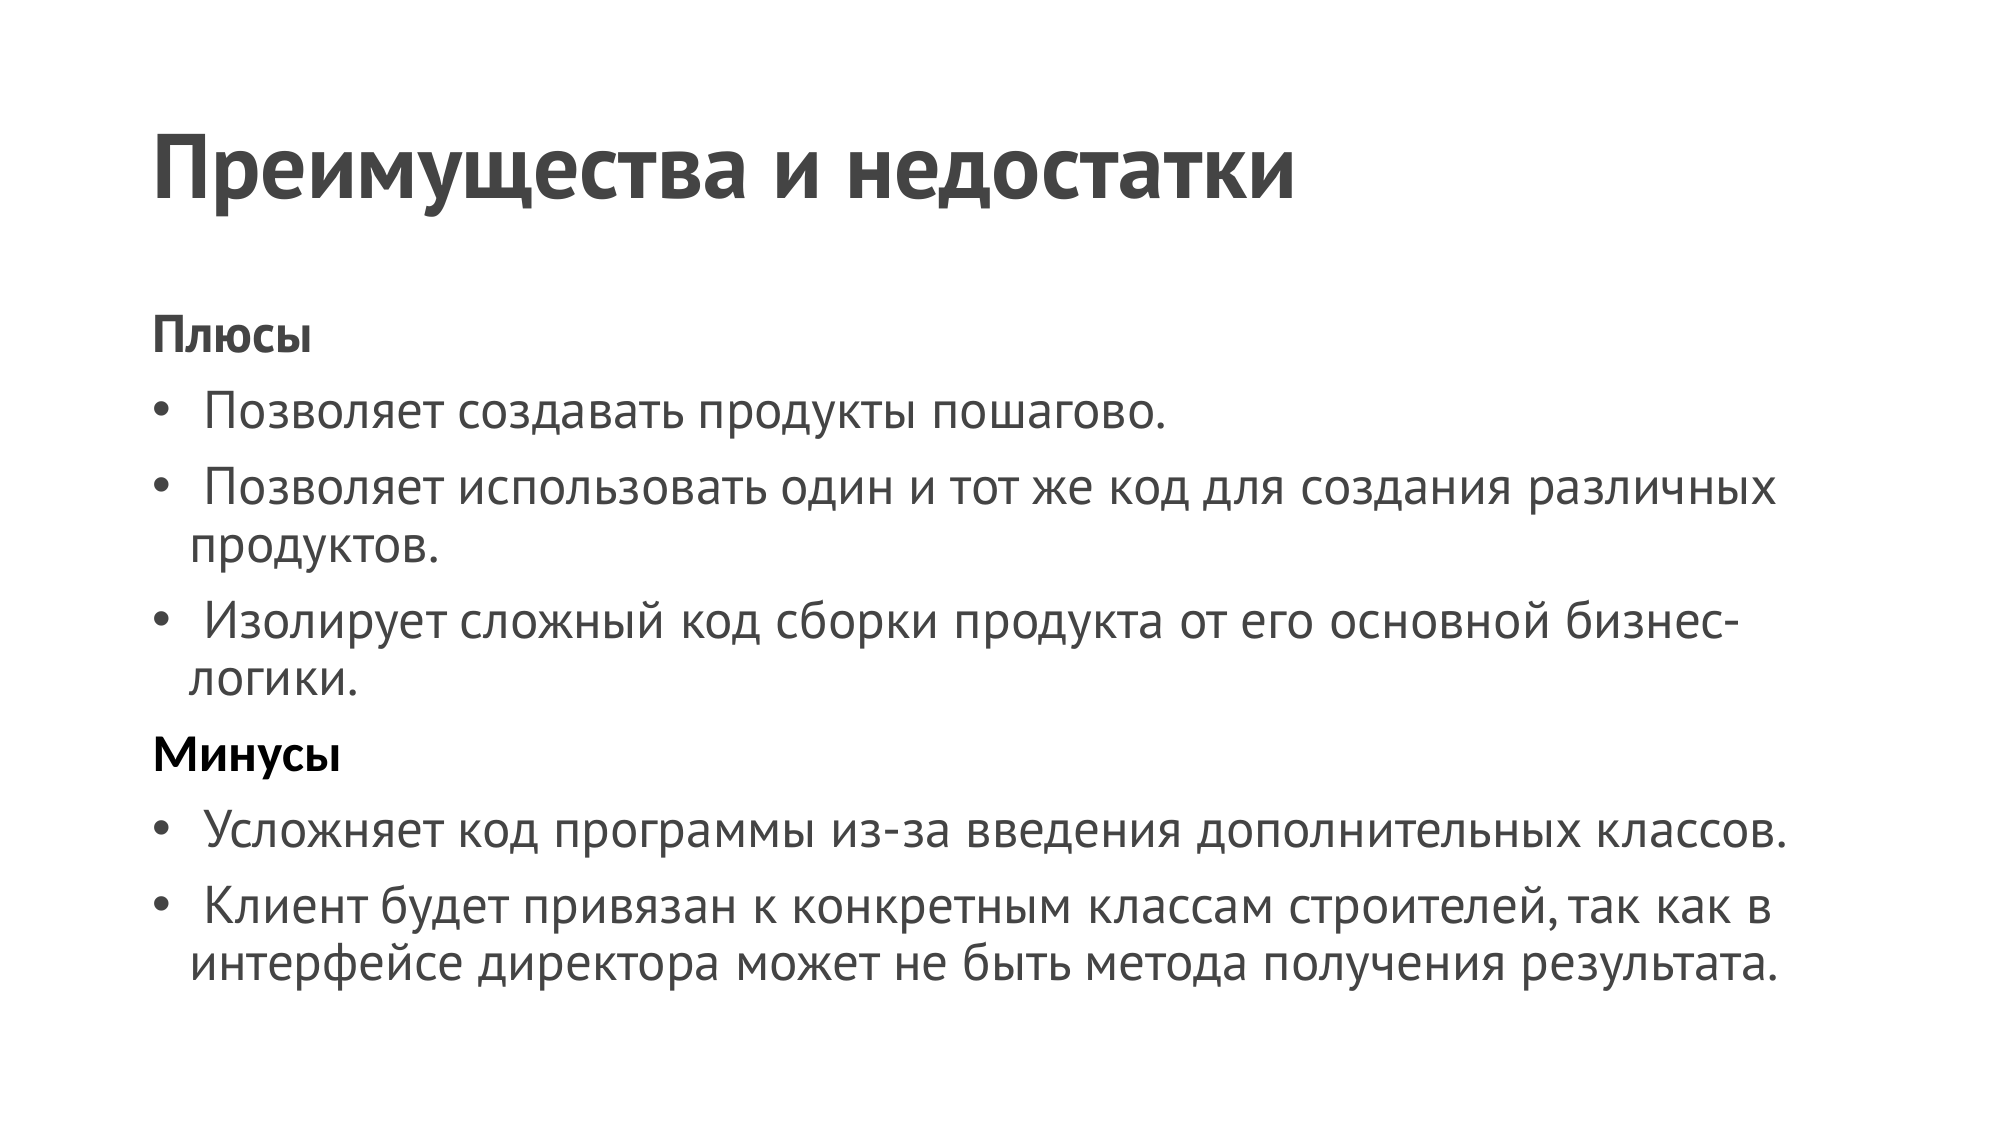

# Преимущества и недостатки
Плюсы
 Позволяет создавать продукты пошагово.
 Позволяет использовать один и тот же код для создания различных продуктов.
 Изолирует сложный код сборки продукта от его основной бизнес-логики.
Минусы
 Усложняет код программы из-за введения дополнительных классов.
 Клиент будет привязан к конкретным классам строителей, так как в интерфейсе директора может не быть метода получения результата.